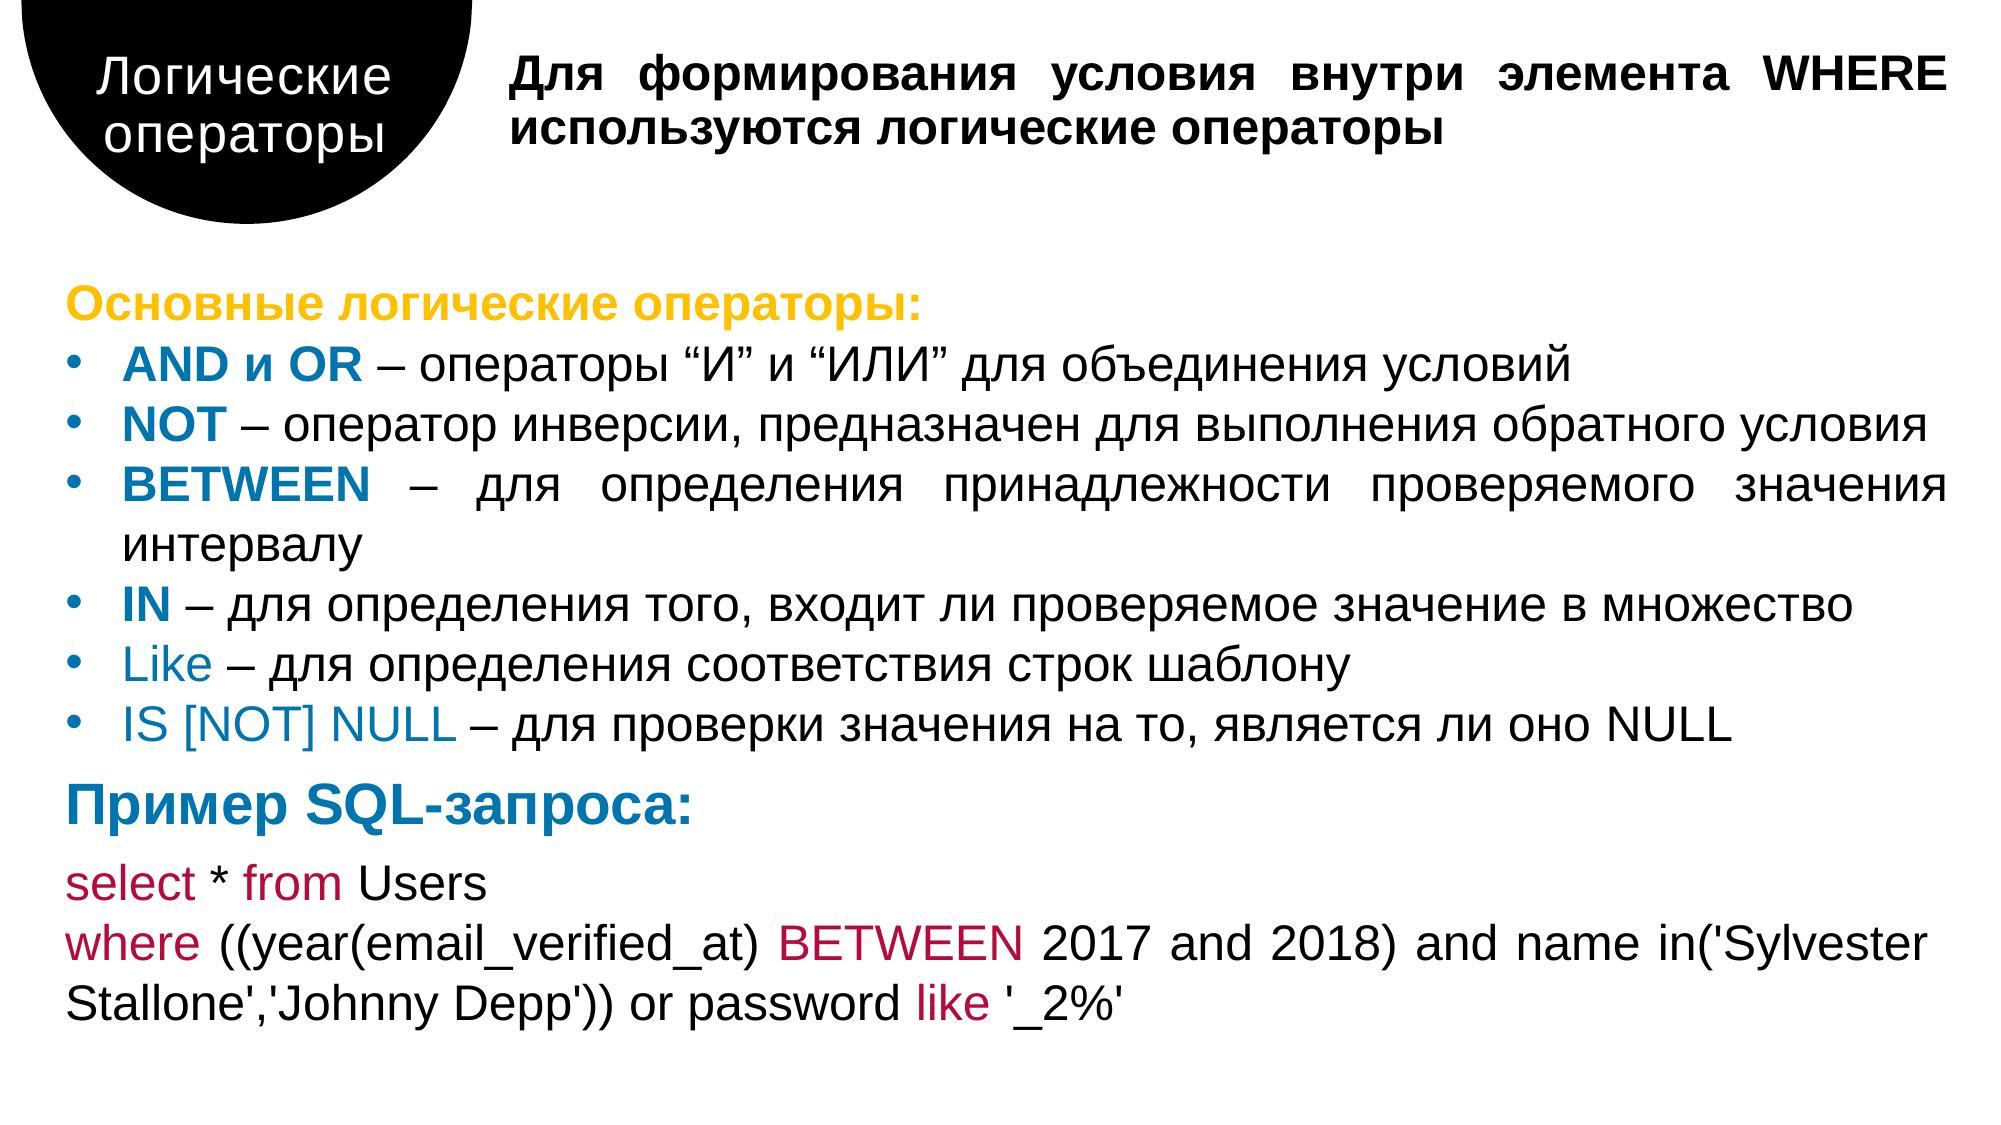

# Логические операторы
Для формирования условия внутри элемента WHERE используются логические операторы
Основные логические операторы:
AND и OR – операторы “И” и “ИЛИ” для объединения условий
NOT – оператор инверсии, предназначен для выполнения обратного условия
BETWEEN – для определения принадлежности проверяемого значения интервалу
IN – для определения того, входит ли проверяемое значение в множество
Like – для определения соответствия строк шаблону
IS [NOT] NULL – для проверки значения на то, является ли оно NULL
Пример SQL-запроса:
select * from Users
where ((year(email_verified_at) BETWEEN 2017 and 2018) and name in('Sylvester Stallone','Johnny Depp')) or password like '_2%'